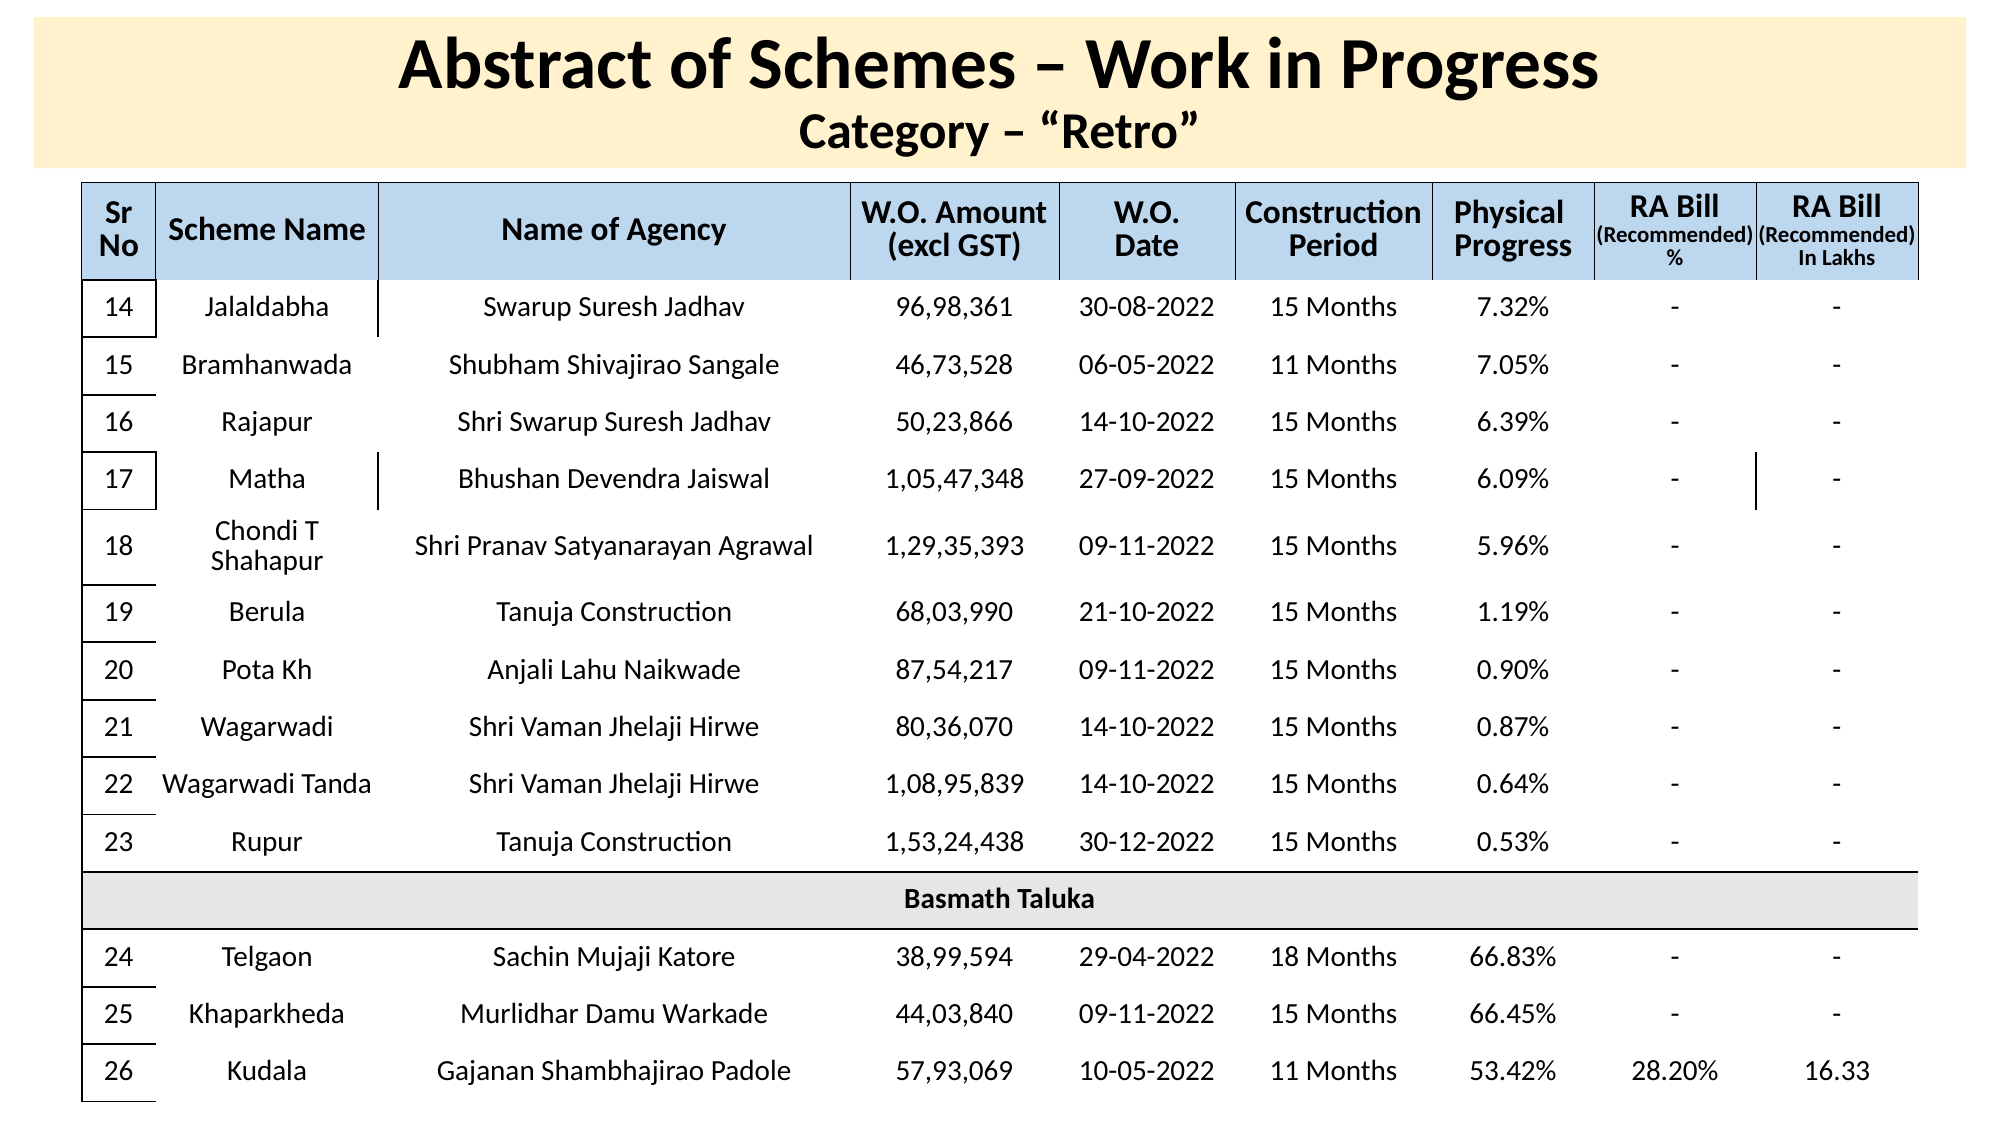

# Abstract of Schemes – Work in Progress Category – “Retro”
| Sr No | Scheme Name | Name of Agency | W.O. Amount (excl GST) | W.O. Date | Construction Period | Physical Progress | RA Bill (Recommended) % | RA Bill (Recommended) In Lakhs |
| --- | --- | --- | --- | --- | --- | --- | --- | --- |
| 14 | Jalaldabha | Swarup Suresh Jadhav | 96,98,361 | 30-08-2022 | 15 Months | 7.32% | - | - |
| --- | --- | --- | --- | --- | --- | --- | --- | --- |
| 15 | Bramhanwada | Shubham Shivajirao Sangale | 46,73,528 | 06-05-2022 | 11 Months | 7.05% | - | - |
| 16 | Rajapur | Shri Swarup Suresh Jadhav | 50,23,866 | 14-10-2022 | 15 Months | 6.39% | - | - |
| 17 | Matha | Bhushan Devendra Jaiswal | 1,05,47,348 | 27-09-2022 | 15 Months | 6.09% | - | - |
| 18 | Chondi T Shahapur | Shri Pranav Satyanarayan Agrawal | 1,29,35,393 | 09-11-2022 | 15 Months | 5.96% | - | - |
| 19 | Berula | Tanuja Construction | 68,03,990 | 21-10-2022 | 15 Months | 1.19% | - | - |
| 20 | Pota Kh | Anjali Lahu Naikwade | 87,54,217 | 09-11-2022 | 15 Months | 0.90% | - | - |
| 21 | Wagarwadi | Shri Vaman Jhelaji Hirwe | 80,36,070 | 14-10-2022 | 15 Months | 0.87% | - | - |
| 22 | Wagarwadi Tanda | Shri Vaman Jhelaji Hirwe | 1,08,95,839 | 14-10-2022 | 15 Months | 0.64% | - | - |
| 23 | Rupur | Tanuja Construction | 1,53,24,438 | 30-12-2022 | 15 Months | 0.53% | - | - |
| Basmath Taluka |  |  |  |  |  |  |  |  |
| 24 | Telgaon | Sachin Mujaji Katore | 38,99,594 | 29-04-2022 | 18 Months | 66.83% | - | - |
| 25 | Khaparkheda | Murlidhar Damu Warkade | 44,03,840 | 09-11-2022 | 15 Months | 66.45% | - | - |
| 26 | Kudala | Gajanan Shambhajirao Padole | 57,93,069 | 10-05-2022 | 11 Months | 53.42% | 28.20% | 16.33 |